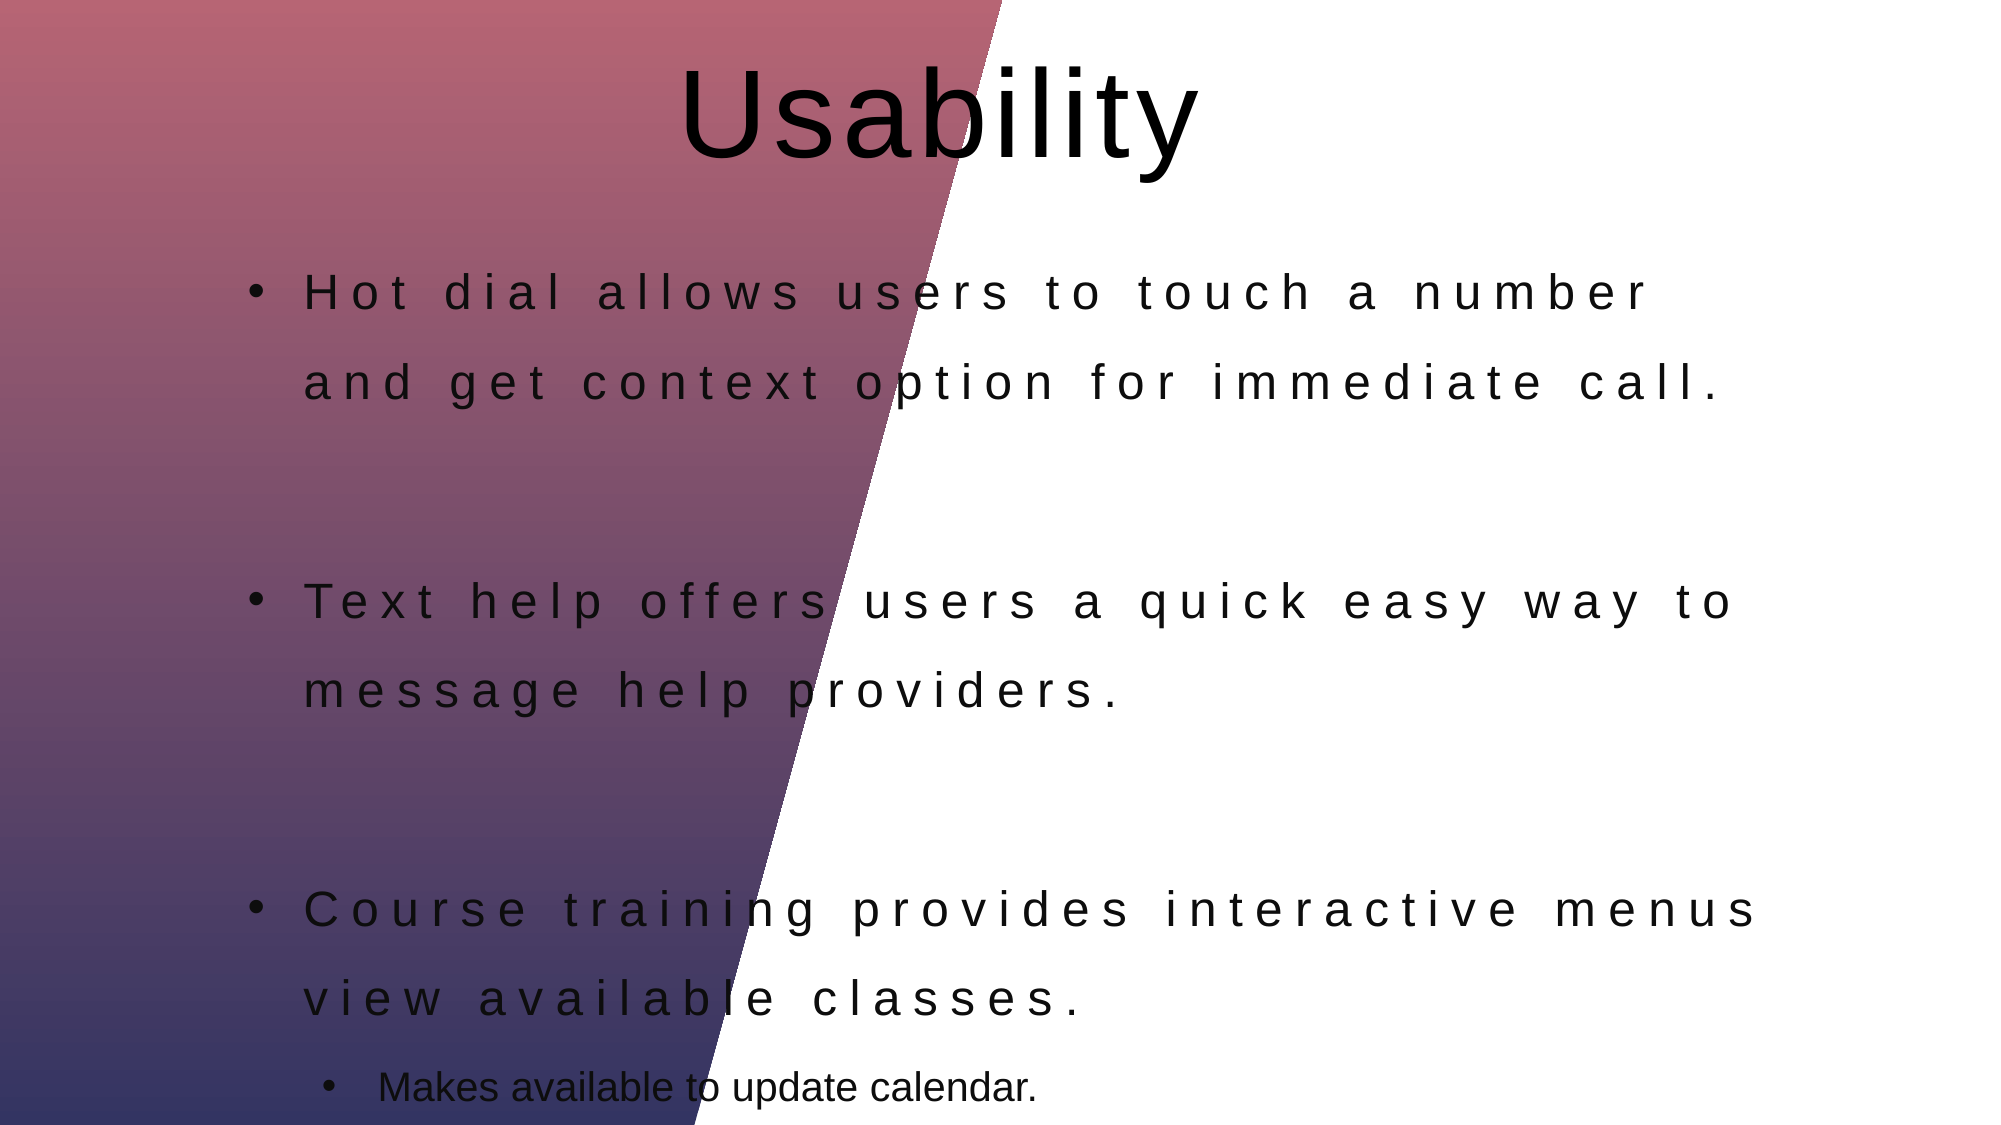

# Usability
Hot dial allows users to touch a number and get context option for immediate call.

Text help offers users a quick easy way to message help providers.

Course training provides interactive menus view available classes.
Makes available to update calendar.

12